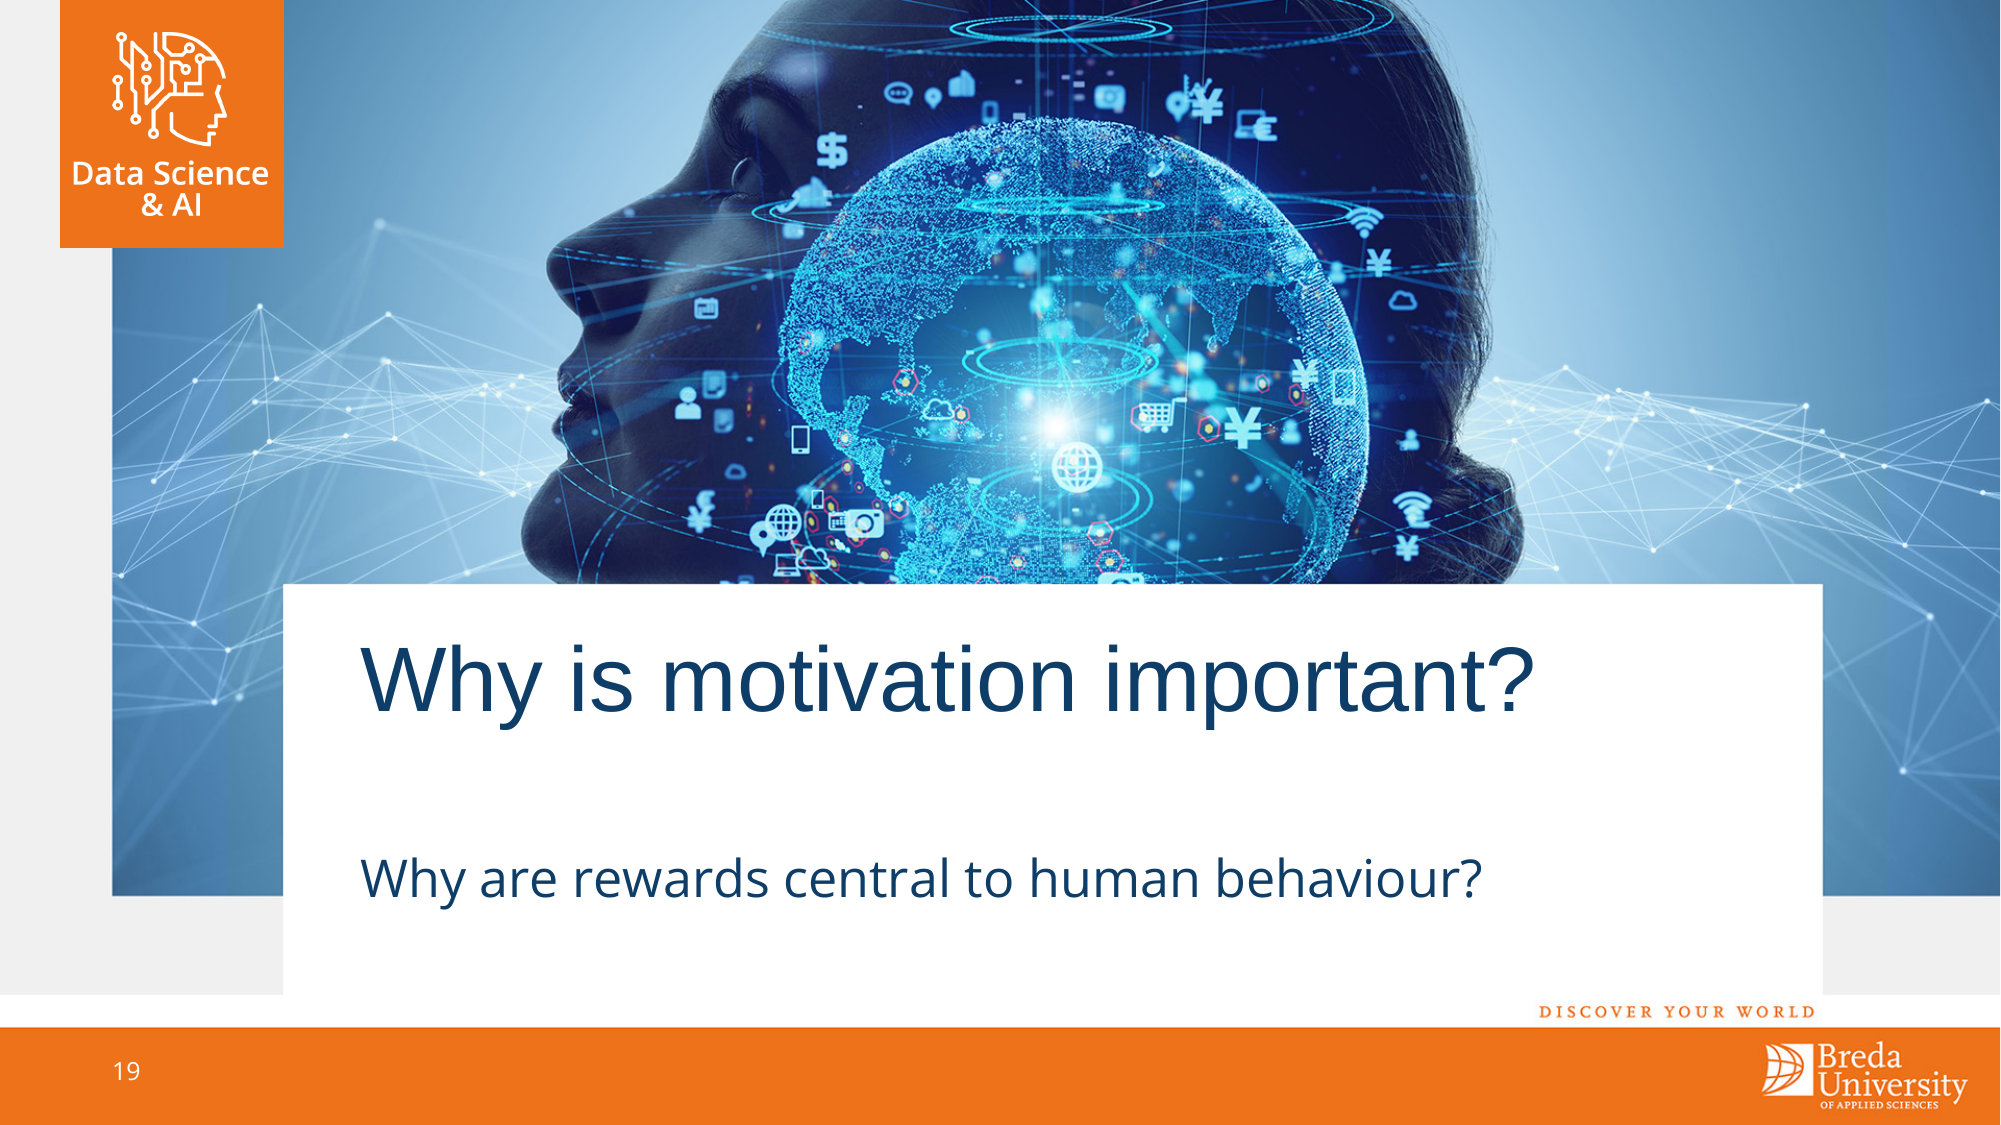

# Why is motivation important?
Why are rewards central to human behaviour?
19